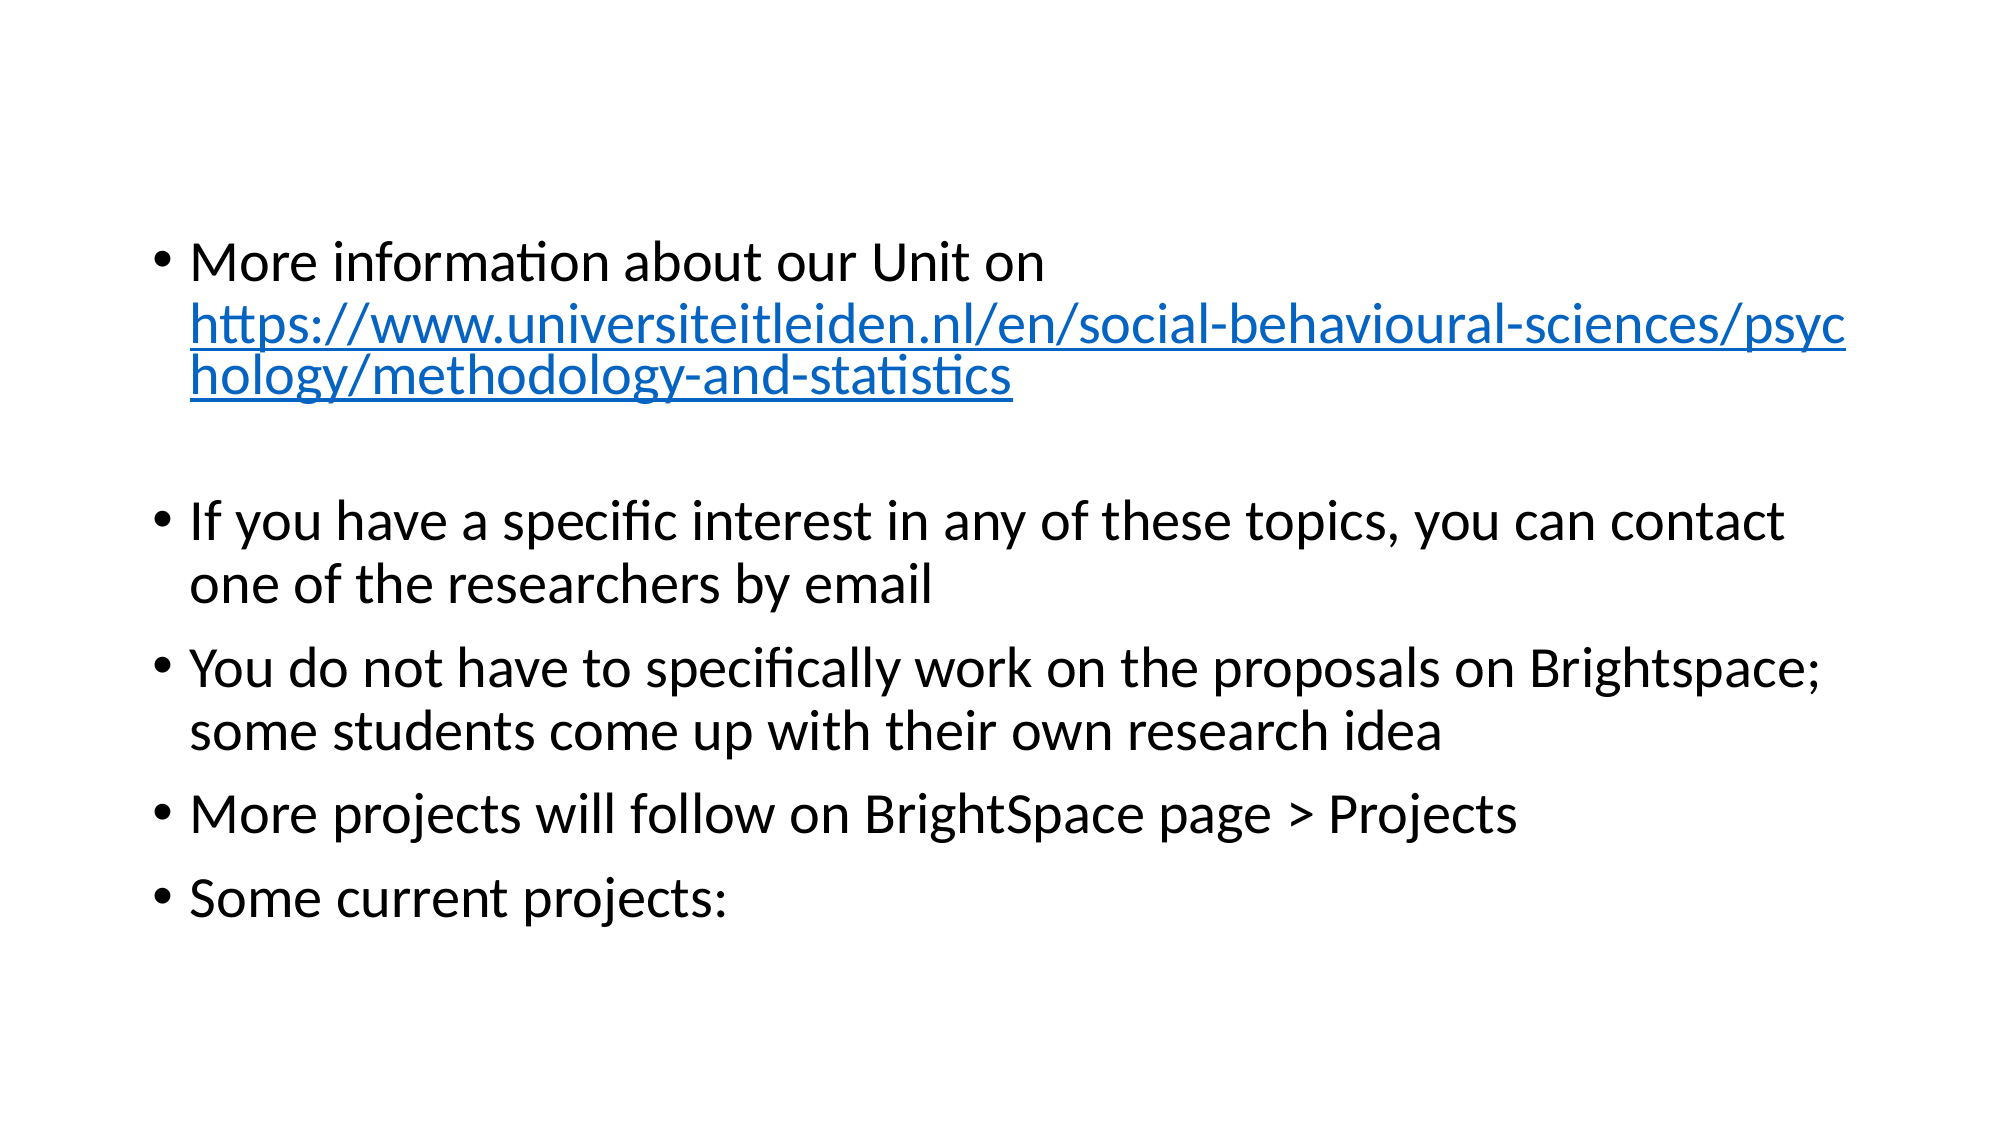

#
More information about our Unit on https://www.universiteitleiden.nl/en/social-behavioural-sciences/psychology/methodology-and-statistics
If you have a specific interest in any of these topics, you can contact one of the researchers by email
You do not have to specifically work on the proposals on Brightspace; some students come up with their own research idea
More projects will follow on BrightSpace page > Projects
Some current projects: